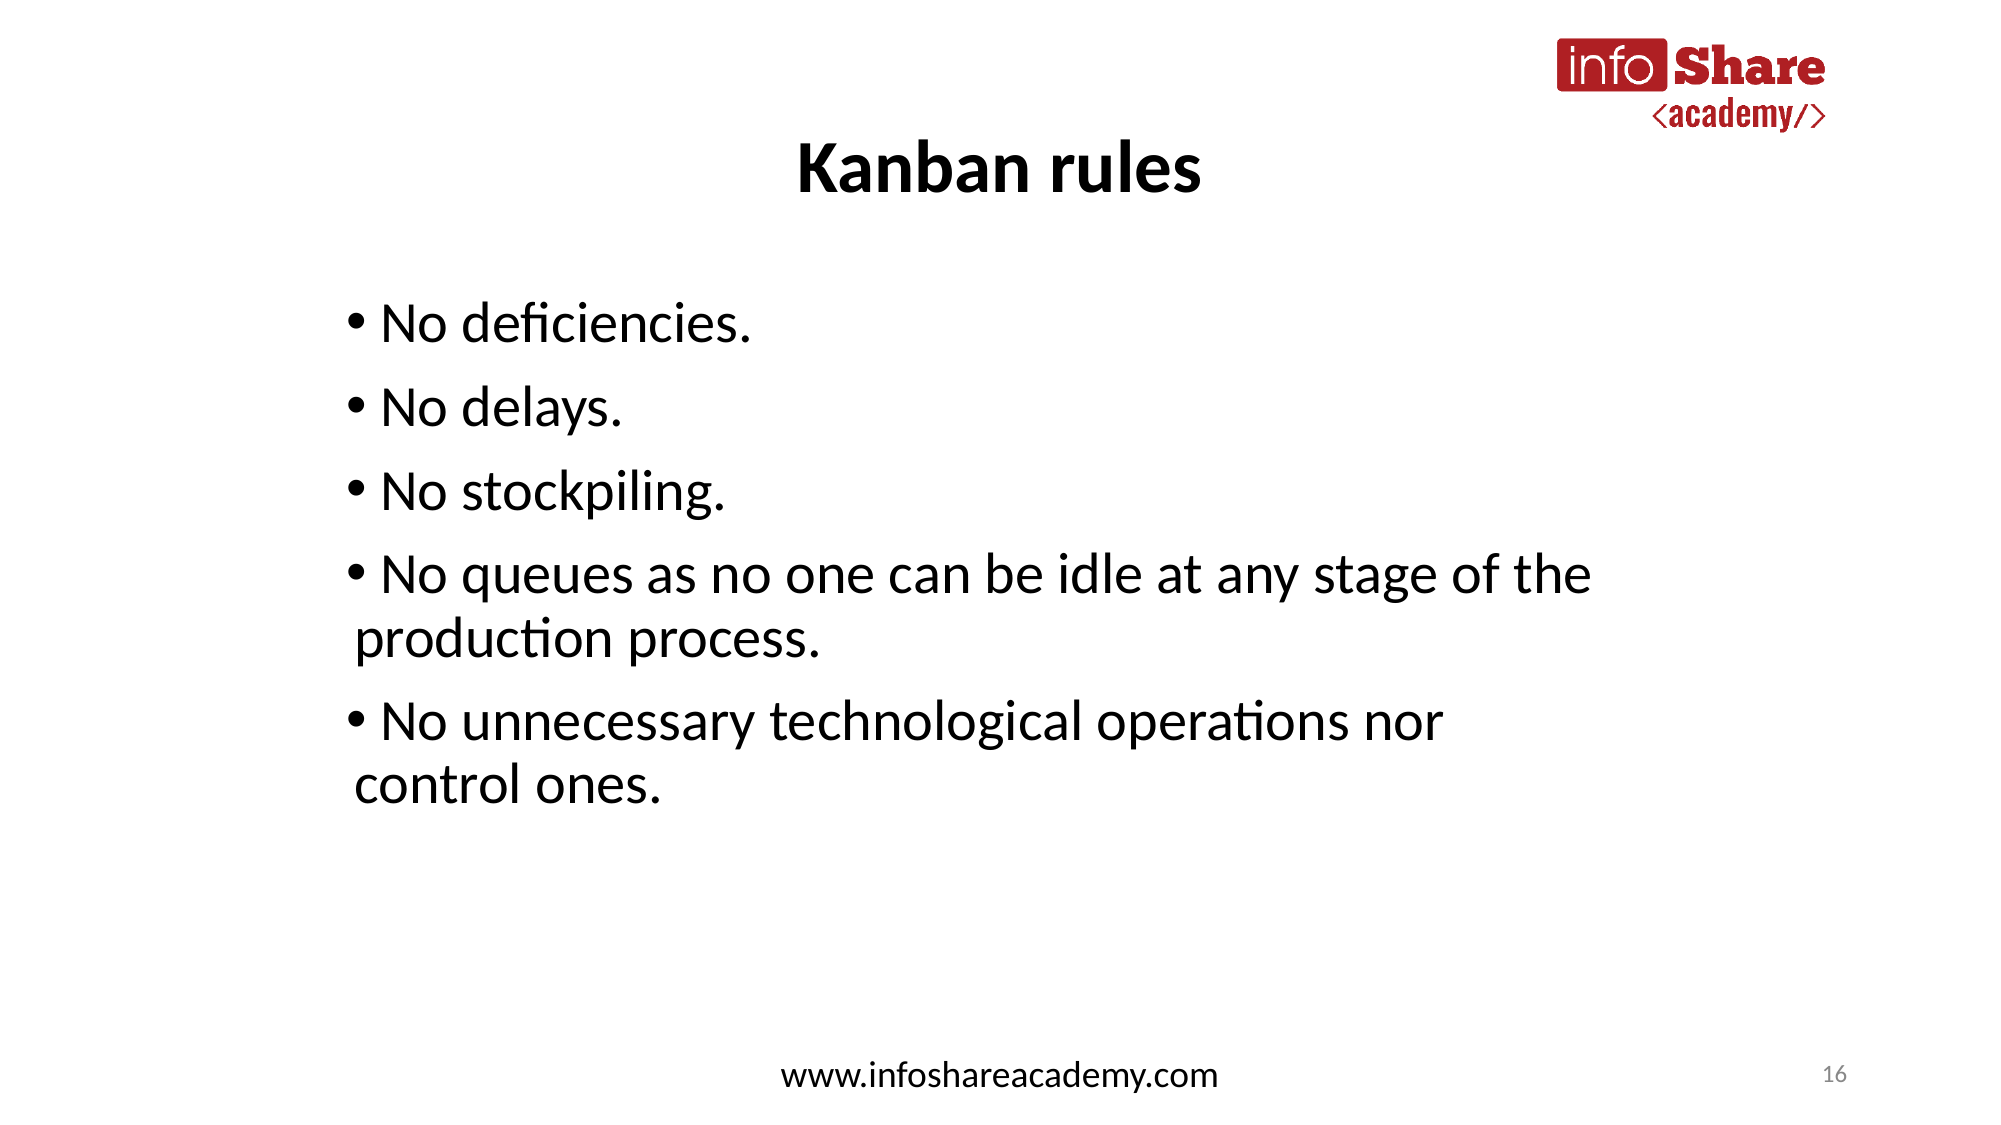

# Kanban rules
 No deficiencies.
 No delays.
 No stockpiling.
 No queues as no one can be idle at any stage of the production process.
 No unnecessary technological operations nor control ones.
www.infoshareacademy.com
16